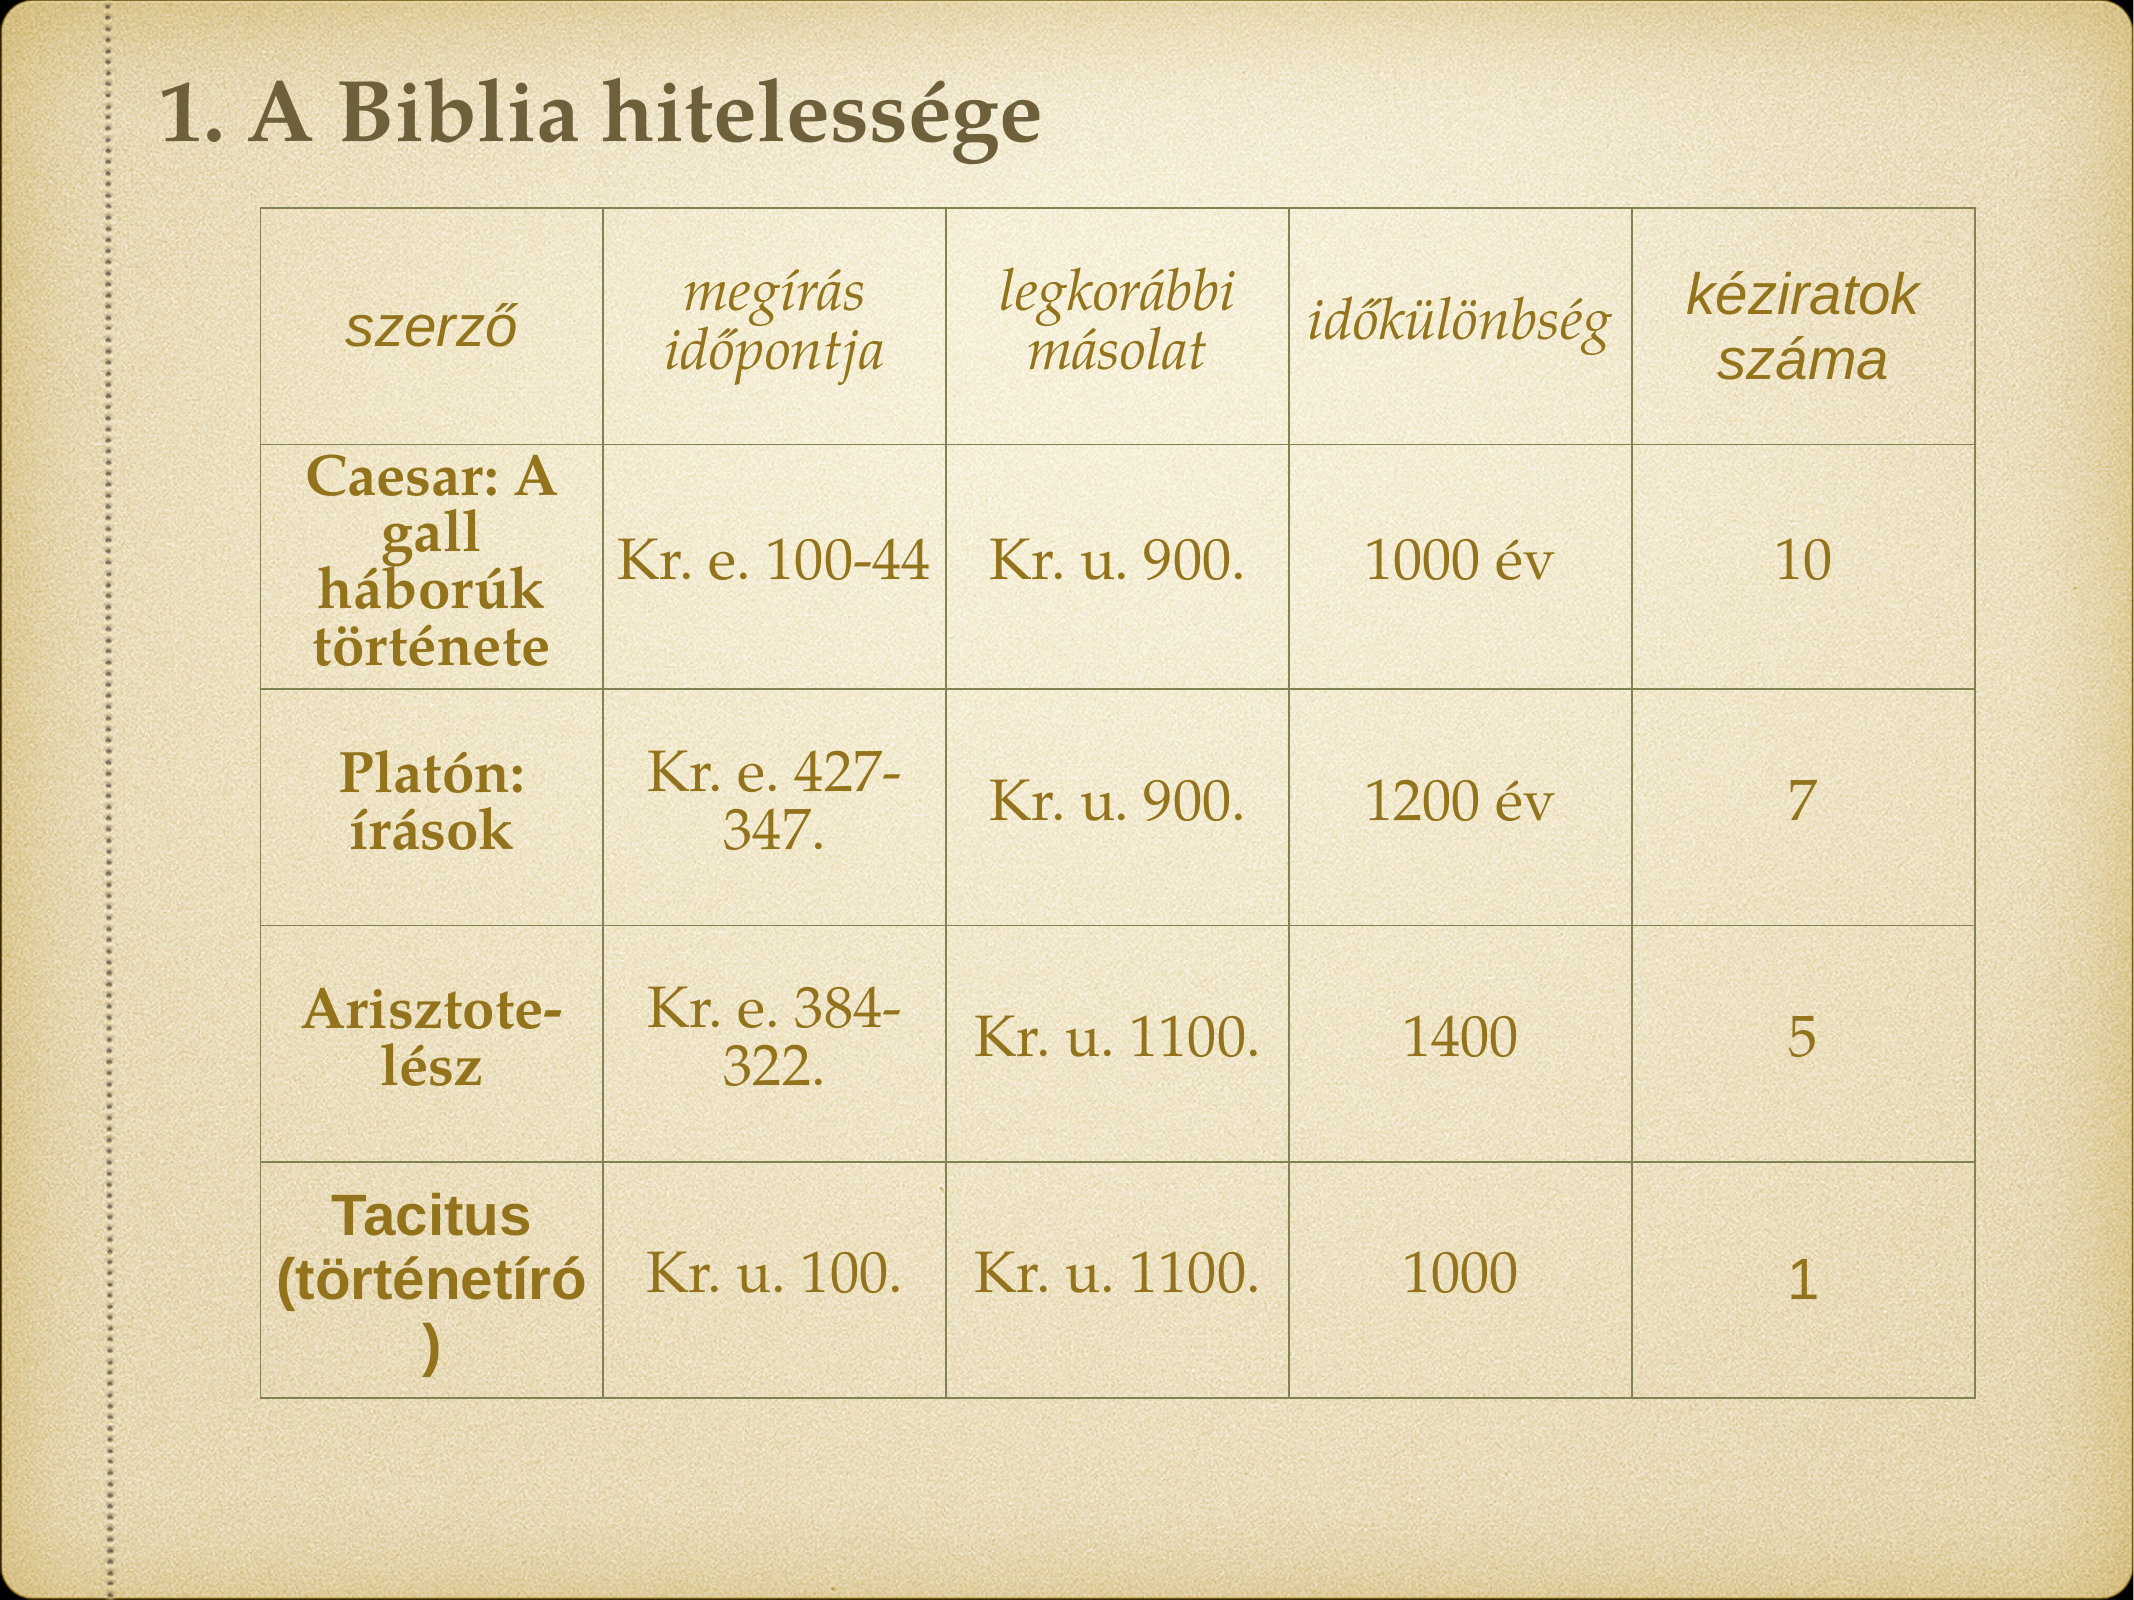

1. A Biblia hitelessége
| szerző | megírás időpontja | legkorábbi másolat | időkülönbség | kéziratok száma |
| --- | --- | --- | --- | --- |
| Caesar: A gall háborúk története | Kr. e. 100-44 | Kr. u. 900. | 1000 év | 10 |
| Platón: írások | Kr. e. 427-347. | Kr. u. 900. | 1200 év | 7 |
| Arisztote-lész | Kr. e. 384-322. | Kr. u. 1100. | 1400 | 5 |
| Tacitus (történetíró) | Kr. u. 100. | Kr. u. 1100. | 1000 | 1 |